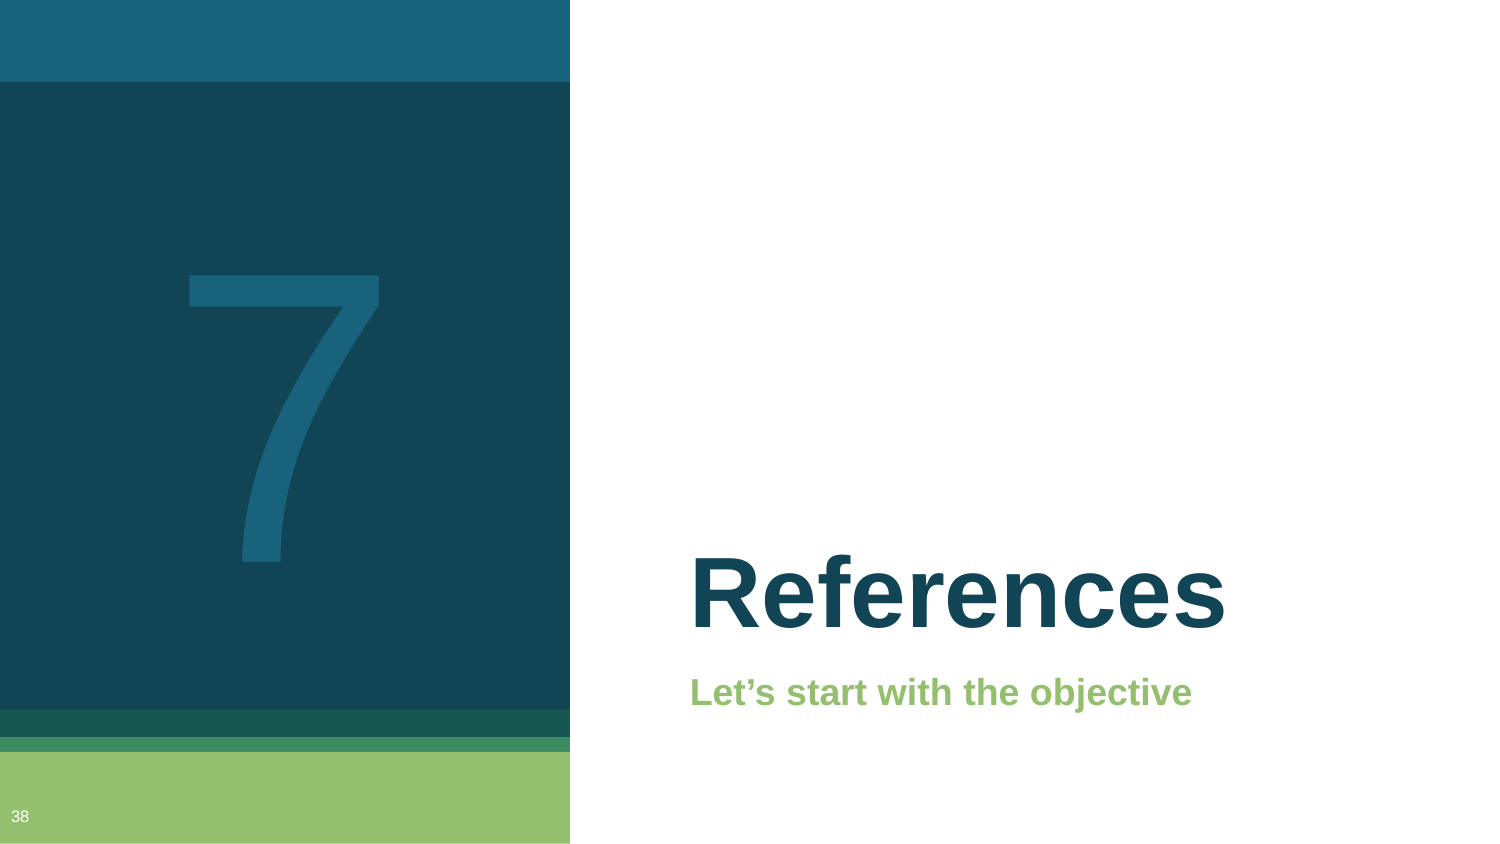

7
# References
Let’s start with the objective
38